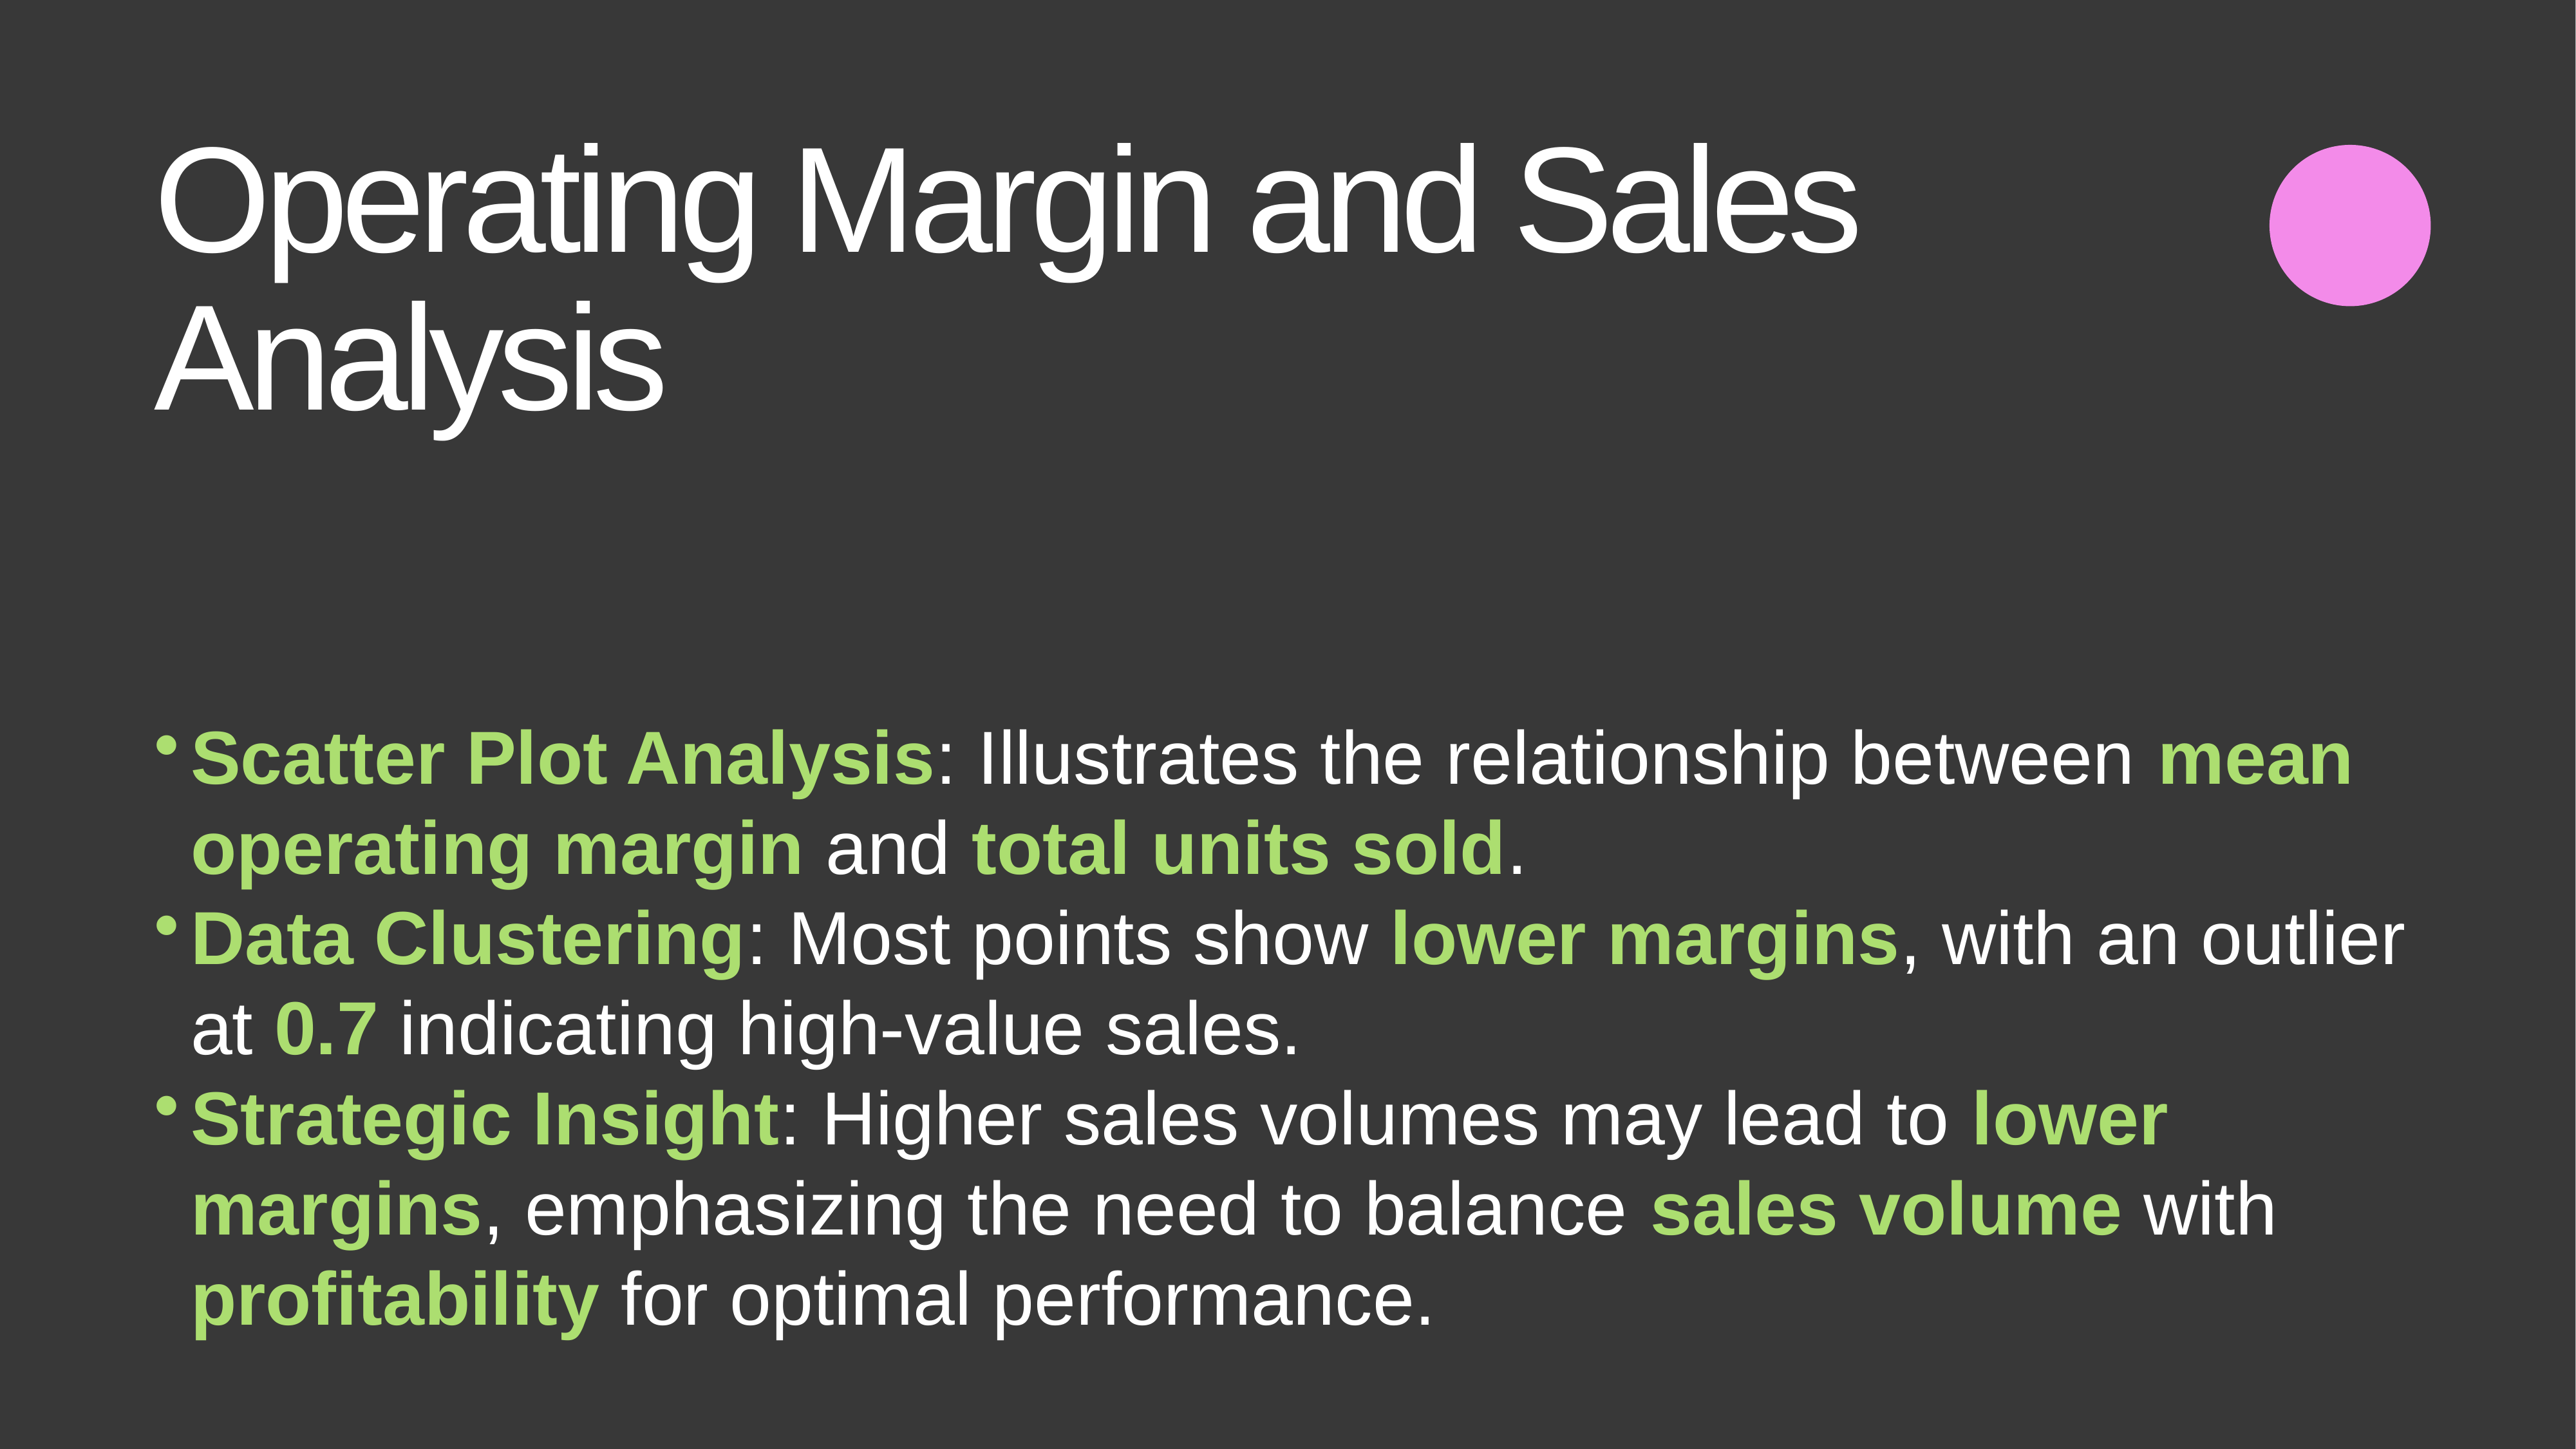

Operating Margin and Sales Analysis

Scatter Plot Analysis: Illustrates the relationship between mean operating margin and total units sold.
Data Clustering: Most points show lower margins, with an outlier at 0.7 indicating high-value sales.
Strategic Insight: Higher sales volumes may lead to lower margins, emphasizing the need to balance sales volume with profitability for optimal performance.